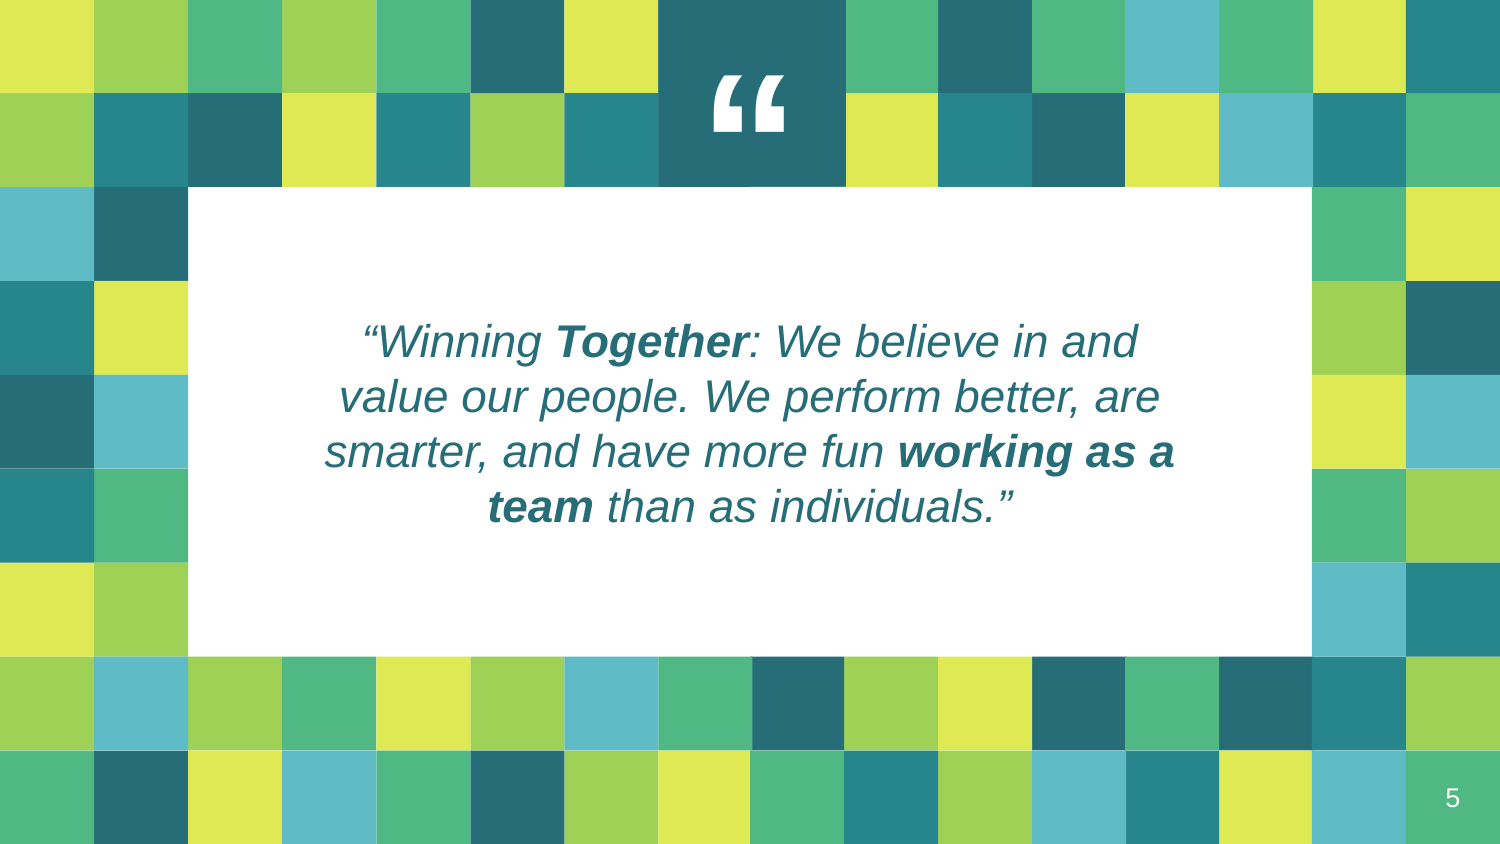

“Winning Together: We believe in and value our people. We perform better, are smarter, and have more fun working as a team than as individuals.”
5